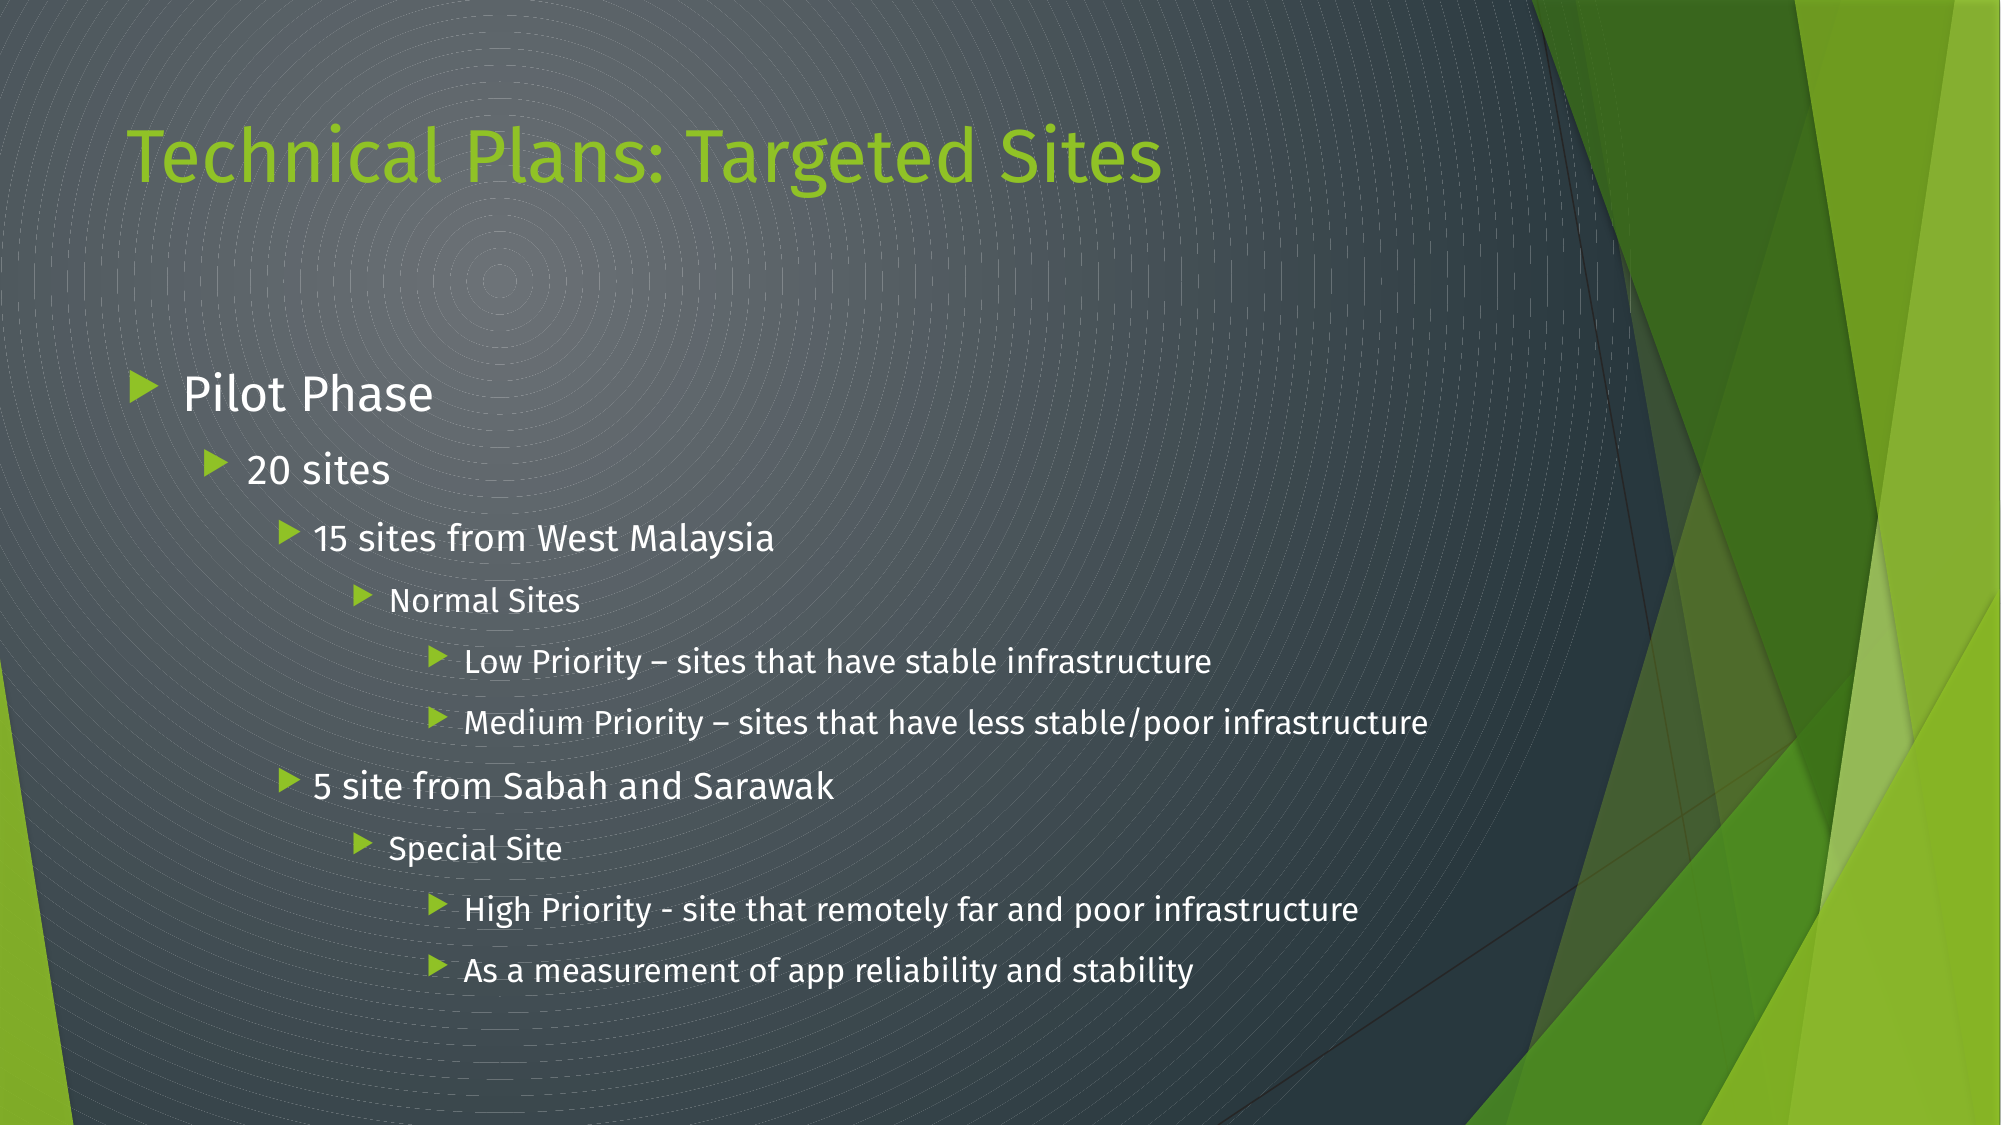

# Technical Plans: Targeted Sites
Pilot Phase
20 sites
15 sites from West Malaysia
Normal Sites
Low Priority – sites that have stable infrastructure
Medium Priority – sites that have less stable/poor infrastructure
5 site from Sabah and Sarawak
Special Site
High Priority - site that remotely far and poor infrastructure
As a measurement of app reliability and stability